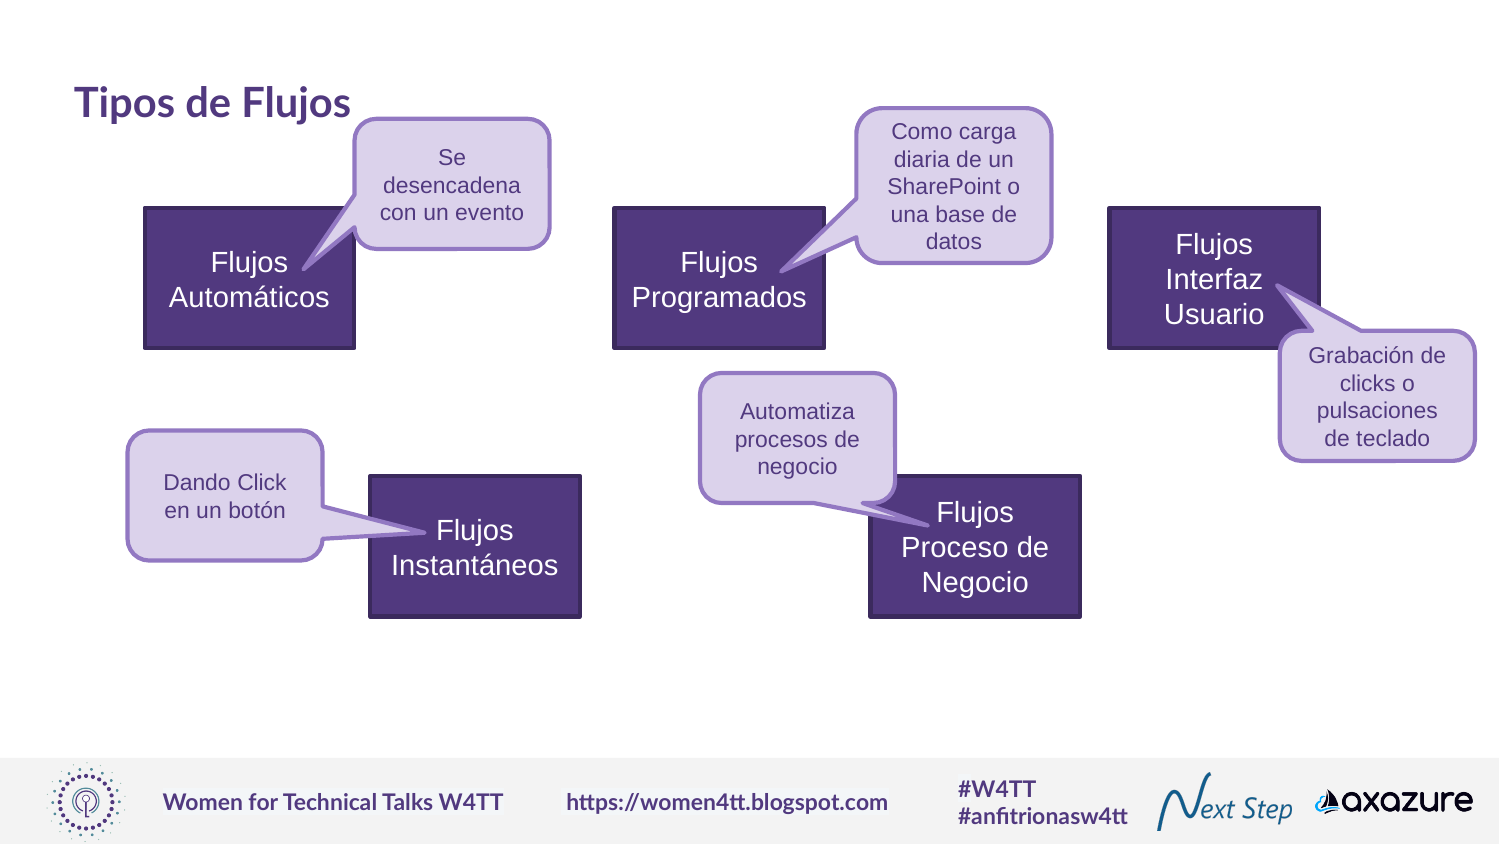

# Tipos de Flujos
Como carga diaria de un SharePoint o una base de datos
Se desencadena con un evento
Flujos Automáticos
Flujos Programados
Flujos Interfaz Usuario
Grabación de clicks o pulsaciones de teclado
Automatiza procesos de negocio
Dando Click en un botón
Flujos Proceso de Negocio
Flujos Instantáneos